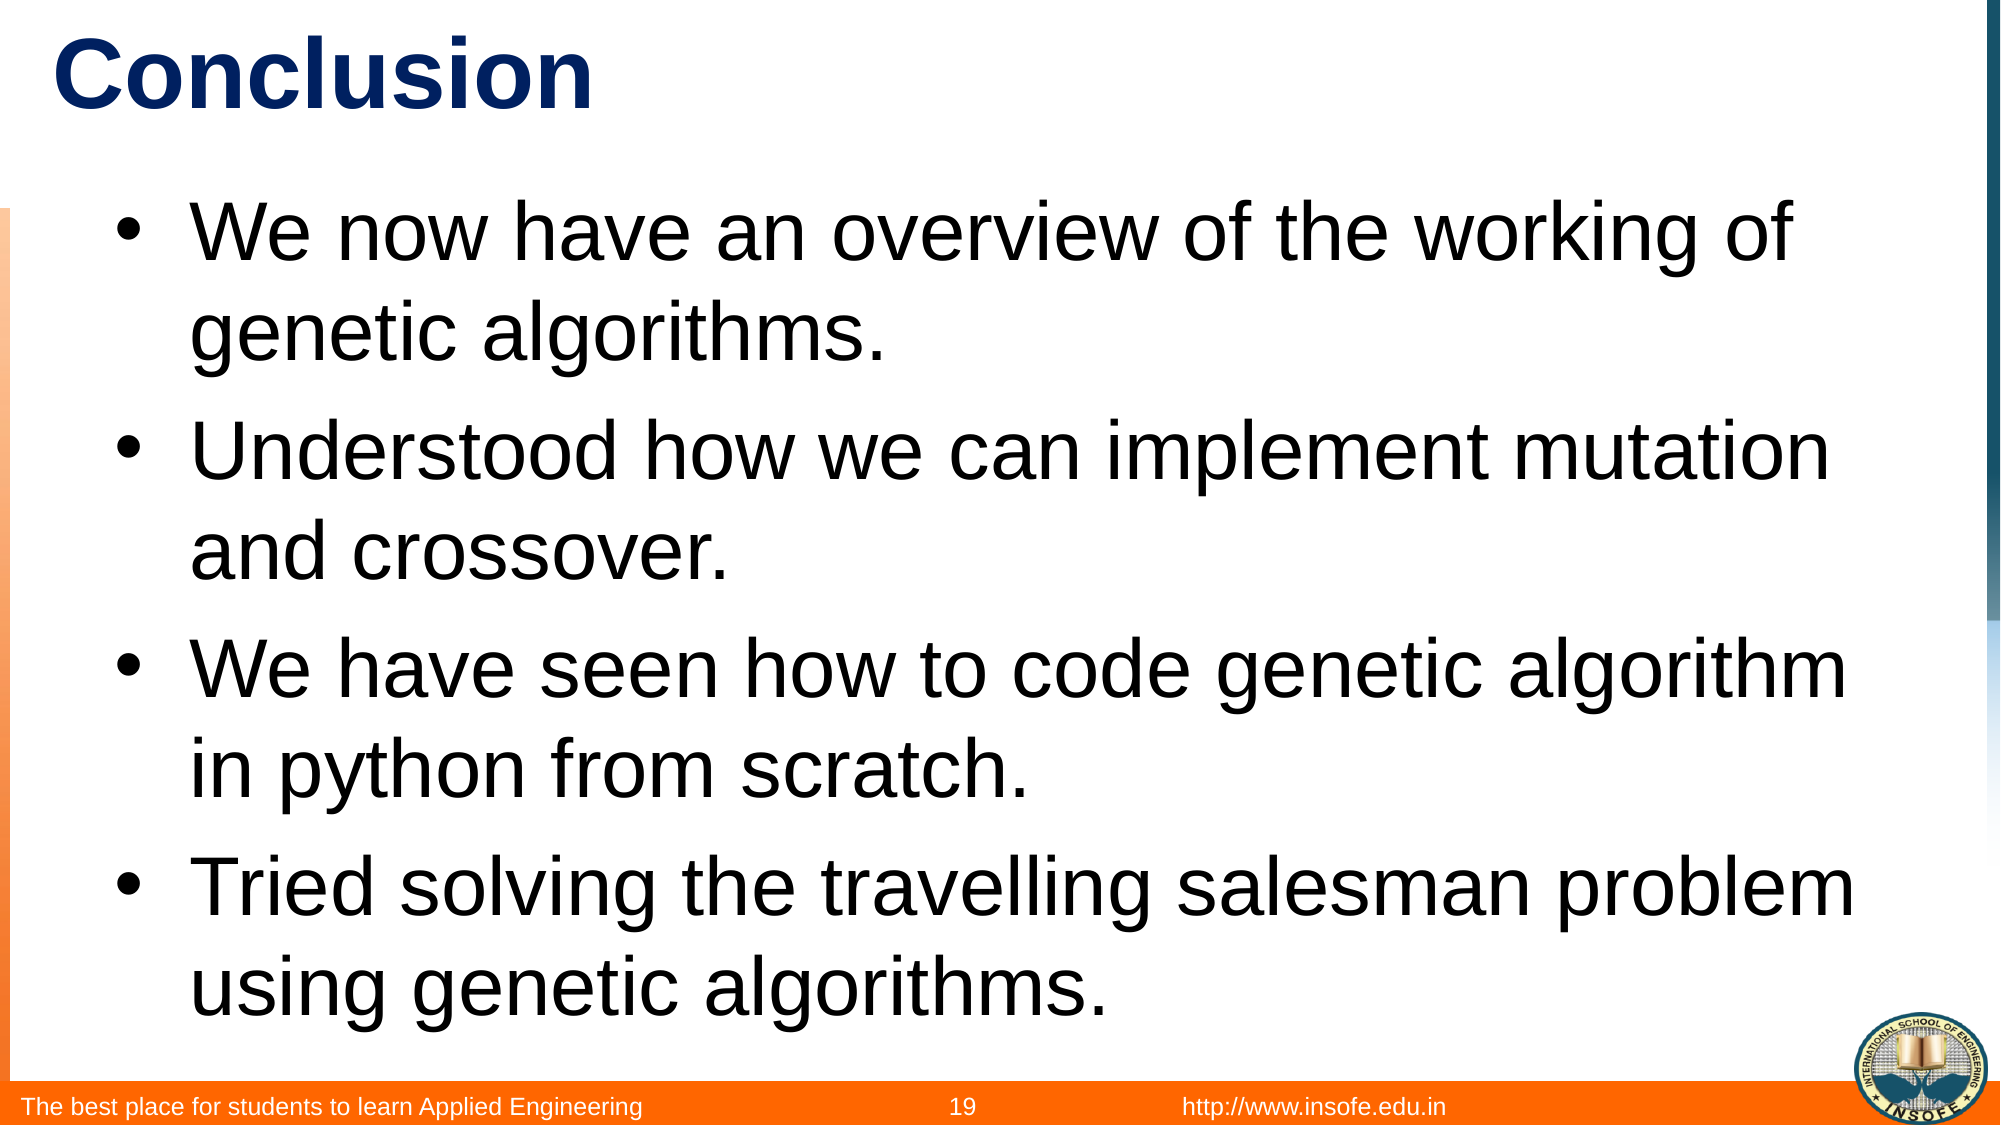

# Conclusion
We now have an overview of the working of genetic algorithms.
Understood how we can implement mutation and crossover.
We have seen how to code genetic algorithm in python from scratch.
Tried solving the travelling salesman problem using genetic algorithms.